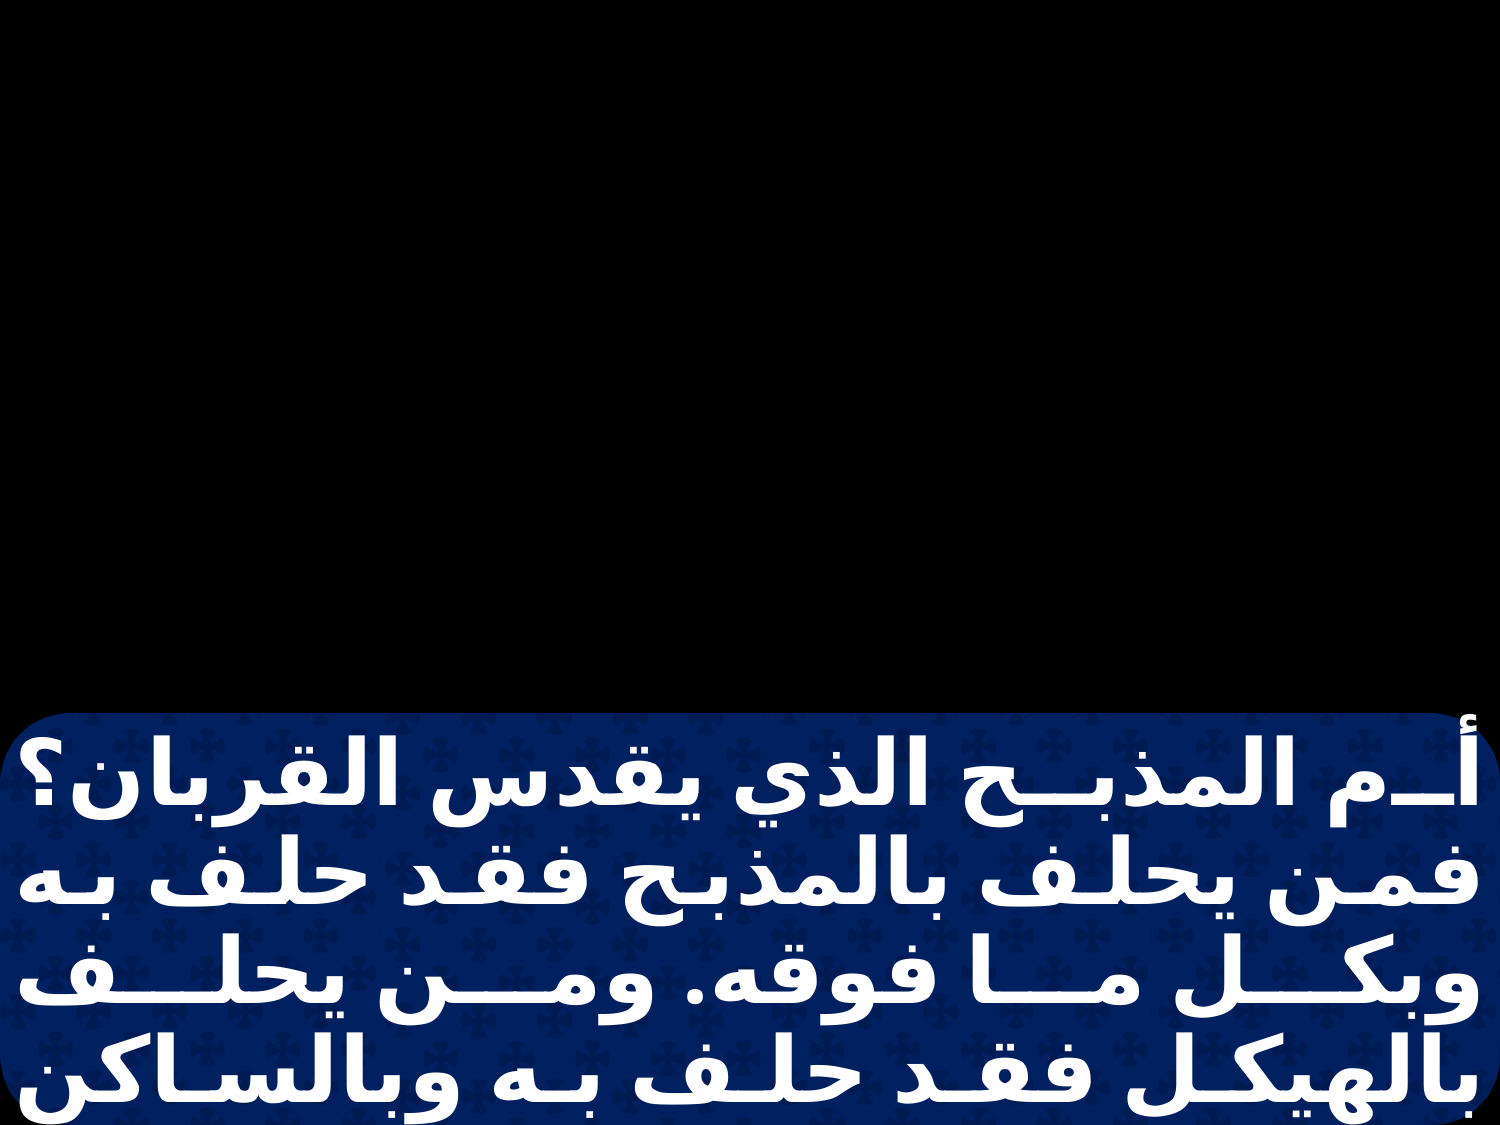

أم المذبح الذي يقدس القربان؟ فمن يحلف بالمذبح فقد حلف به وبكل ما فوقه. ومن يحلف بالهيكل فقد حلف به وبالساكن فيه، ومن يحلف بالسماء فقد حلف بعرش الله وبالجالس عليه. ويل لكم أيها